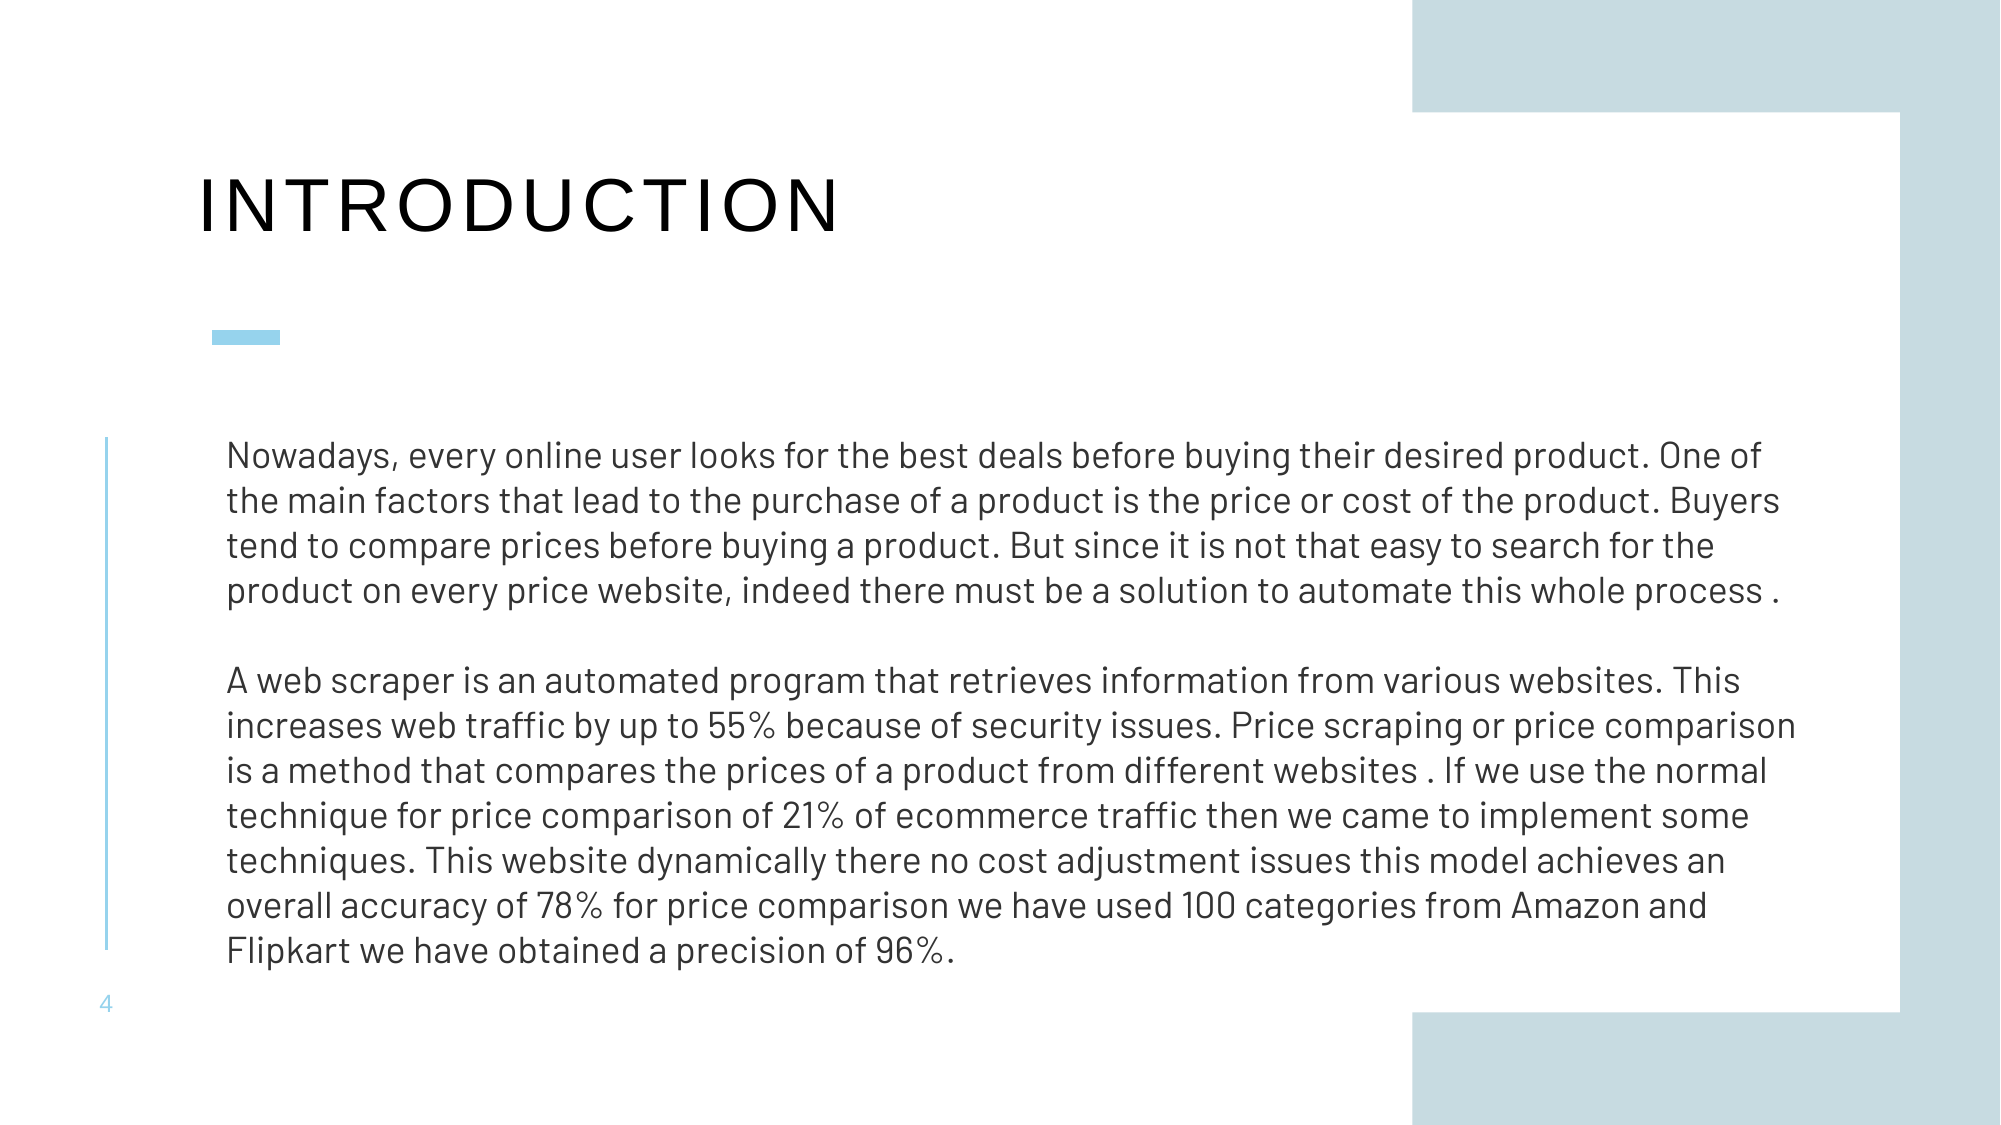

# Introduction
Nowadays, every online user looks for the best deals before buying their desired product. One of the main factors that lead to the purchase of a product is the price or cost of the product. Buyers tend to compare prices before buying a product. But since it is not that easy to search for the product on every price website, indeed there must be a solution to automate this whole process .

A web scraper is an automated program that retrieves information from various websites. This increases web traffic by up to 55% because of security issues. Price scraping or price comparison is a method that compares the prices of a product from different websites . If we use the normal technique for price comparison of 21% of ecommerce traffic then we came to implement some techniques. This website dynamically there no cost adjustment issues this model achieves an overall accuracy of 78% for price comparison we have used 100 categories from Amazon and Flipkart we have obtained a precision of 96%.

4